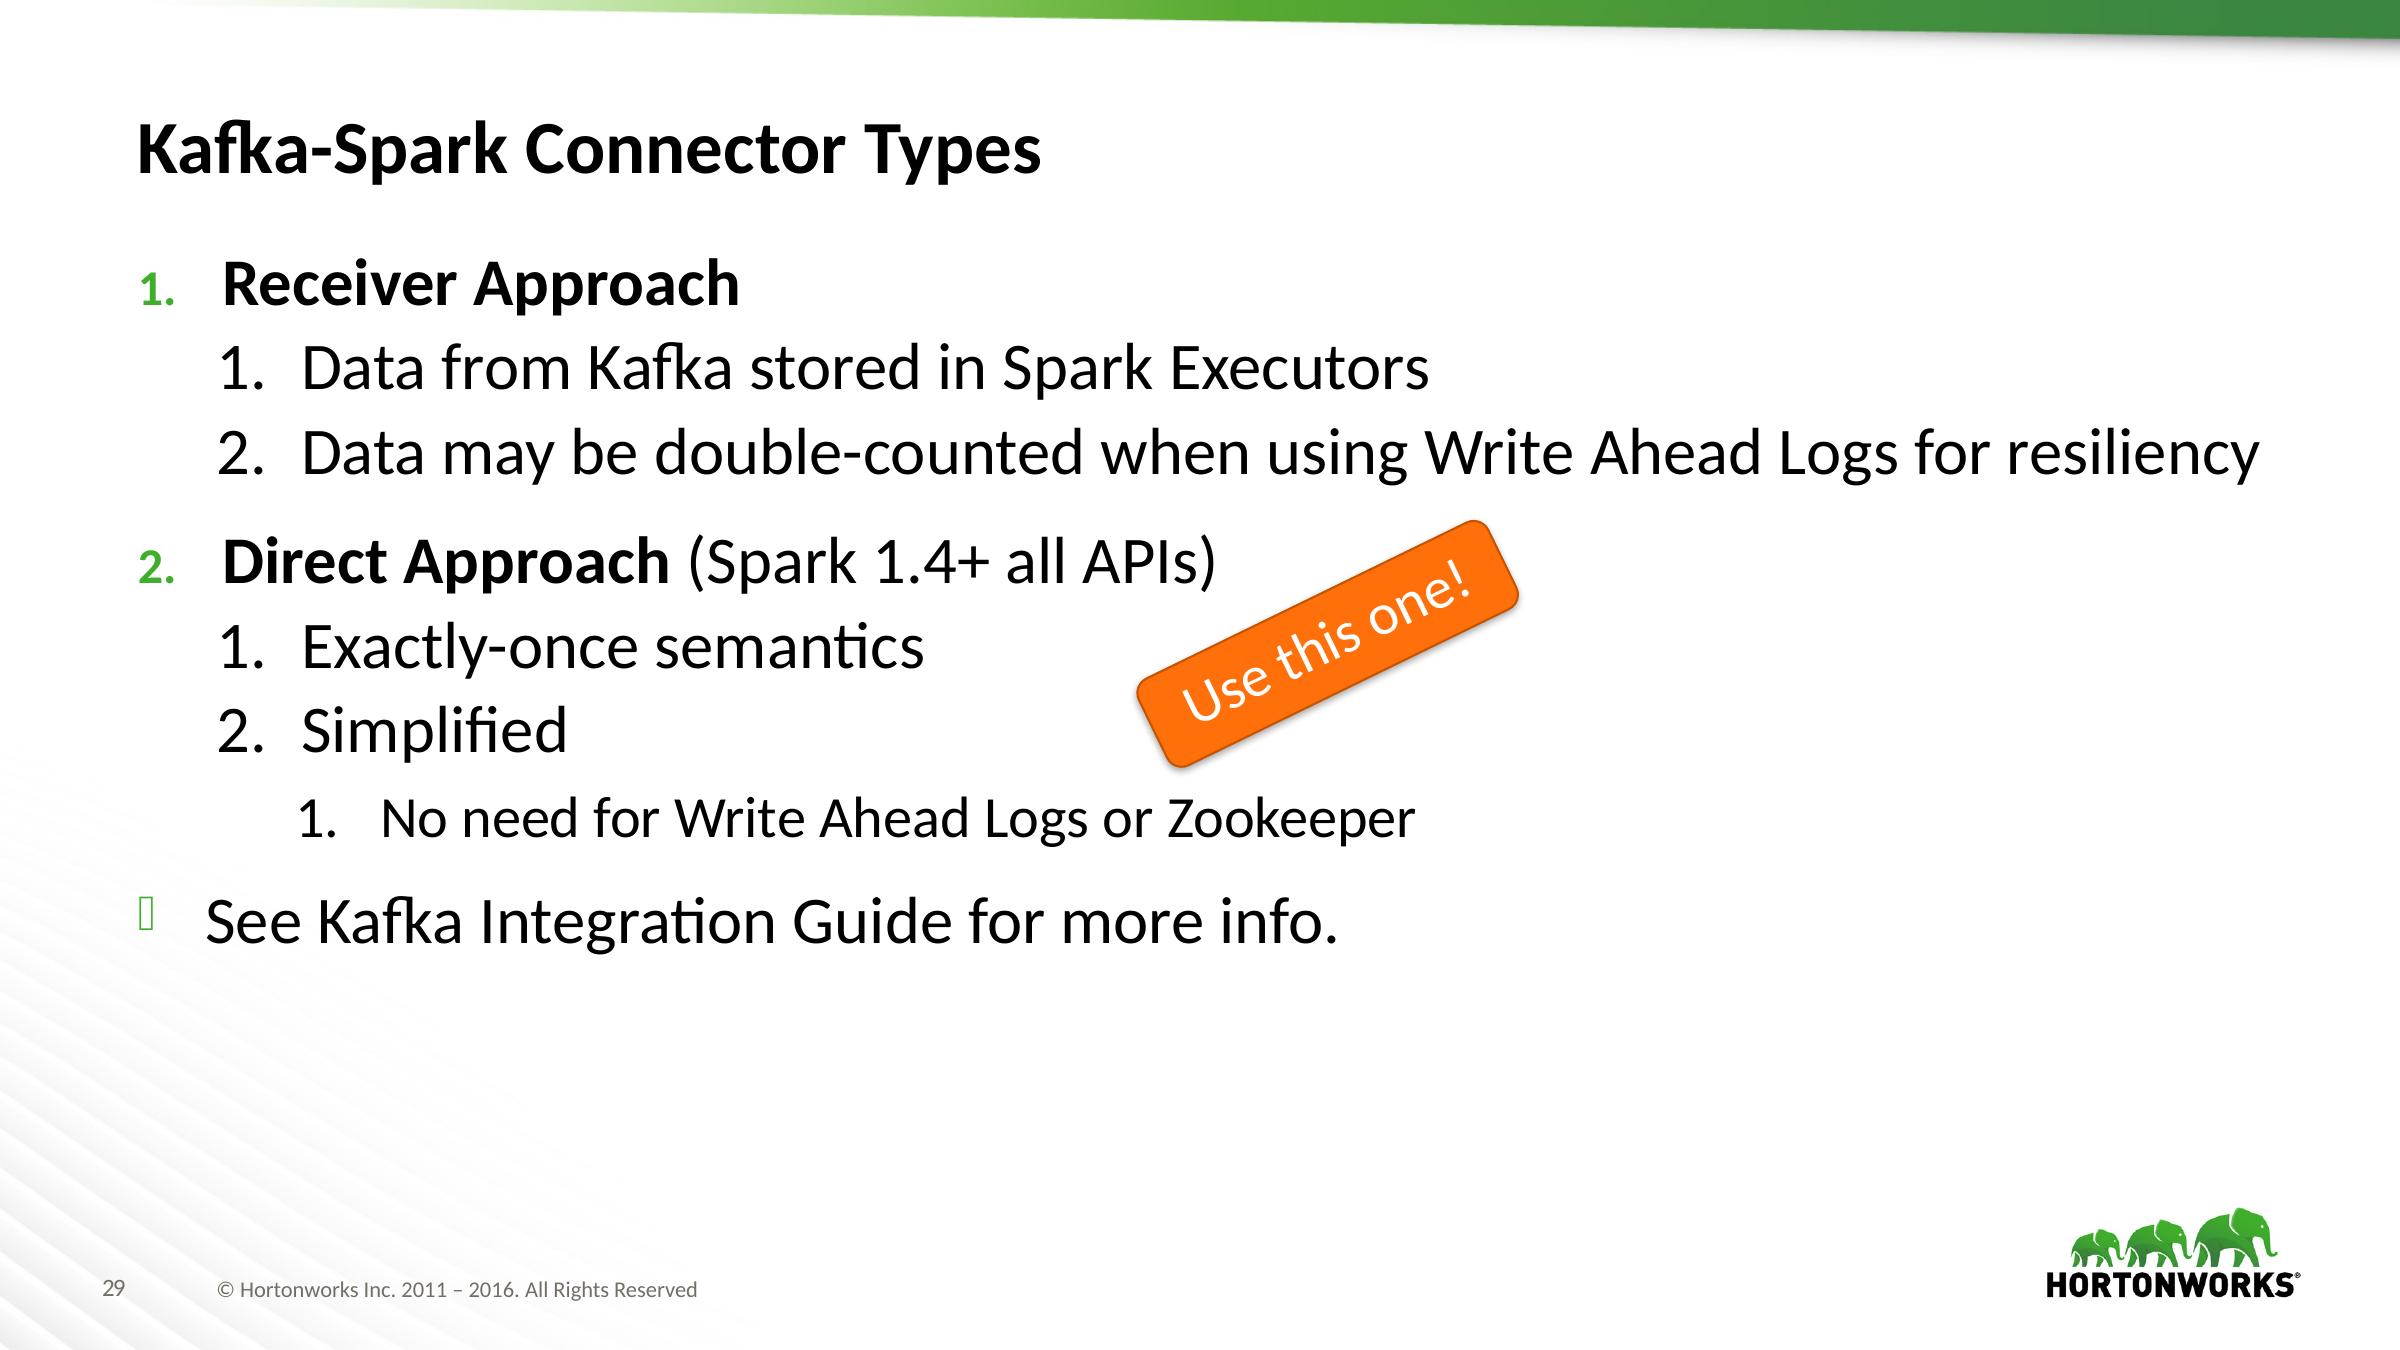

# Kafka-Spark Connector Types
Receiver Approach
Data from Kafka stored in Spark Executors
Data may be double-counted when using Write Ahead Logs for resiliency
Direct Approach (Spark 1.4+ all APIs)
Exactly-once semantics
Simplified
No need for Write Ahead Logs or Zookeeper
See Kafka Integration Guide for more info.
Use this one!